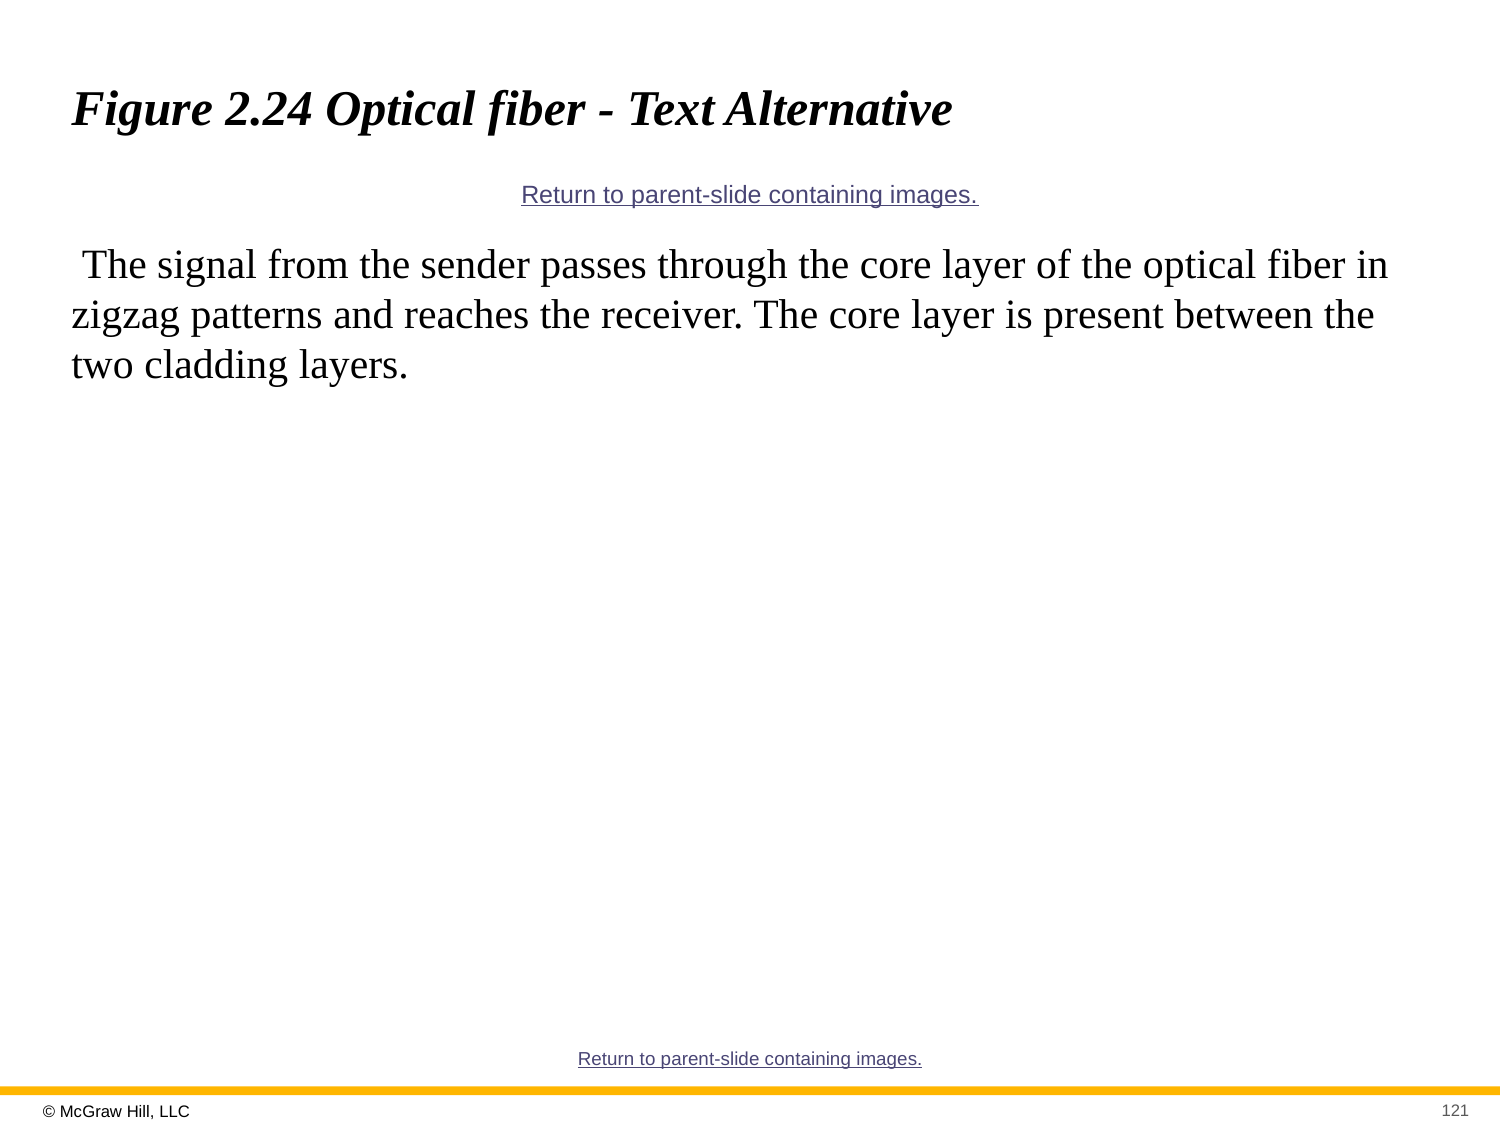

# Figure 2.24 Optical fiber - Text Alternative
Return to parent-slide containing images.
 The signal from the sender passes through the core layer of the optical fiber in zigzag patterns and reaches the receiver. The core layer is present between the two cladding layers.
Return to parent-slide containing images.
121